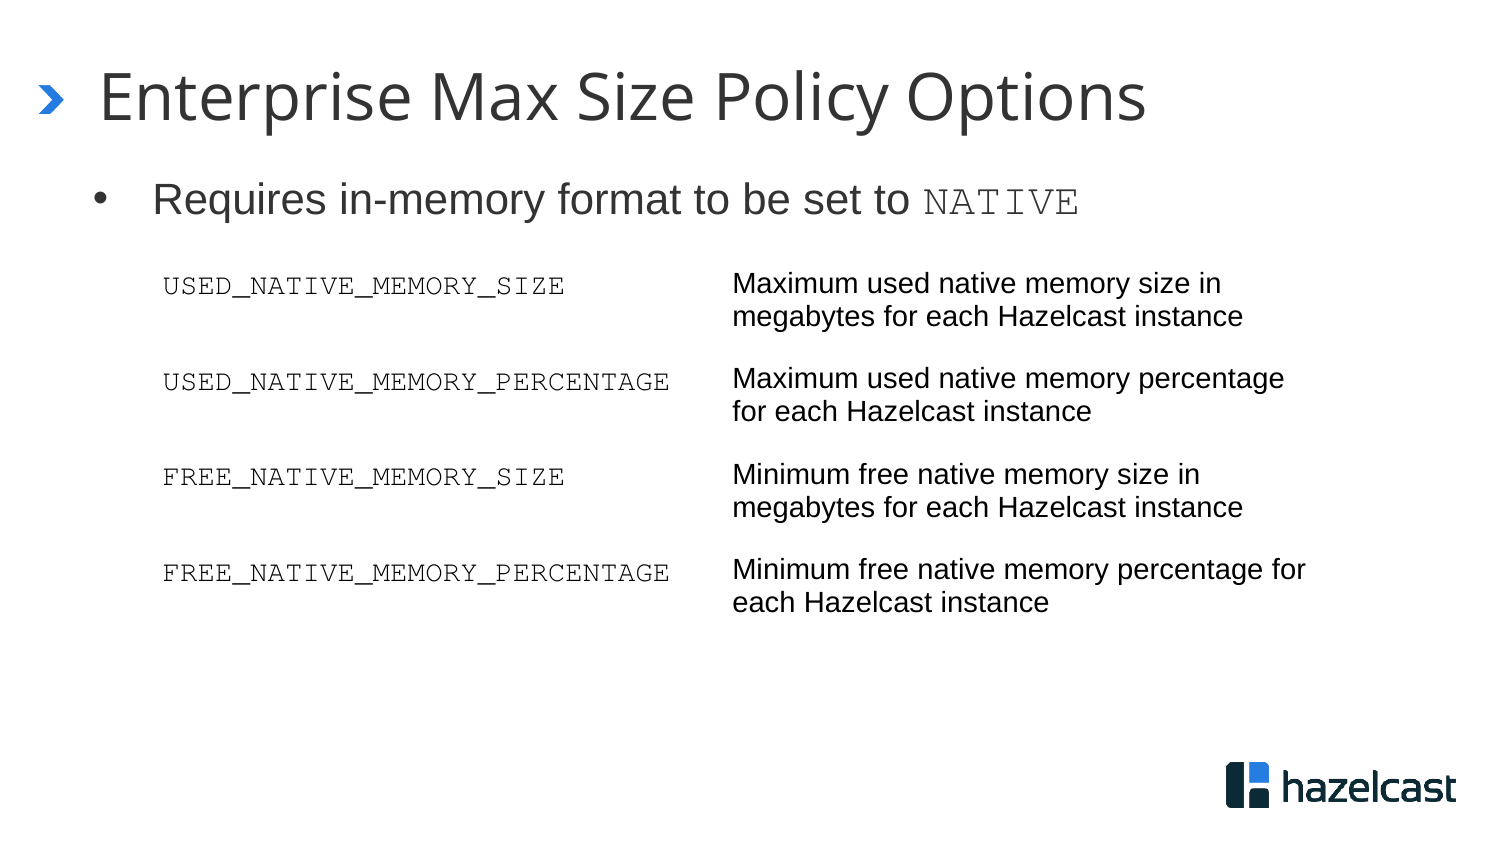

# Enterprise Max Size Policy Options
Requires in-memory format to be set to NATIVE
| USED\_NATIVE\_MEMORY\_SIZE | Maximum used native memory size in megabytes for each Hazelcast instance |
| --- | --- |
| USED\_NATIVE\_MEMORY\_PERCENTAGE | Maximum used native memory percentage for each Hazelcast instance |
| FREE\_NATIVE\_MEMORY\_SIZE | Minimum free native memory size in megabytes for each Hazelcast instance |
| FREE\_NATIVE\_MEMORY\_PERCENTAGE | Minimum free native memory percentage for each Hazelcast instance |